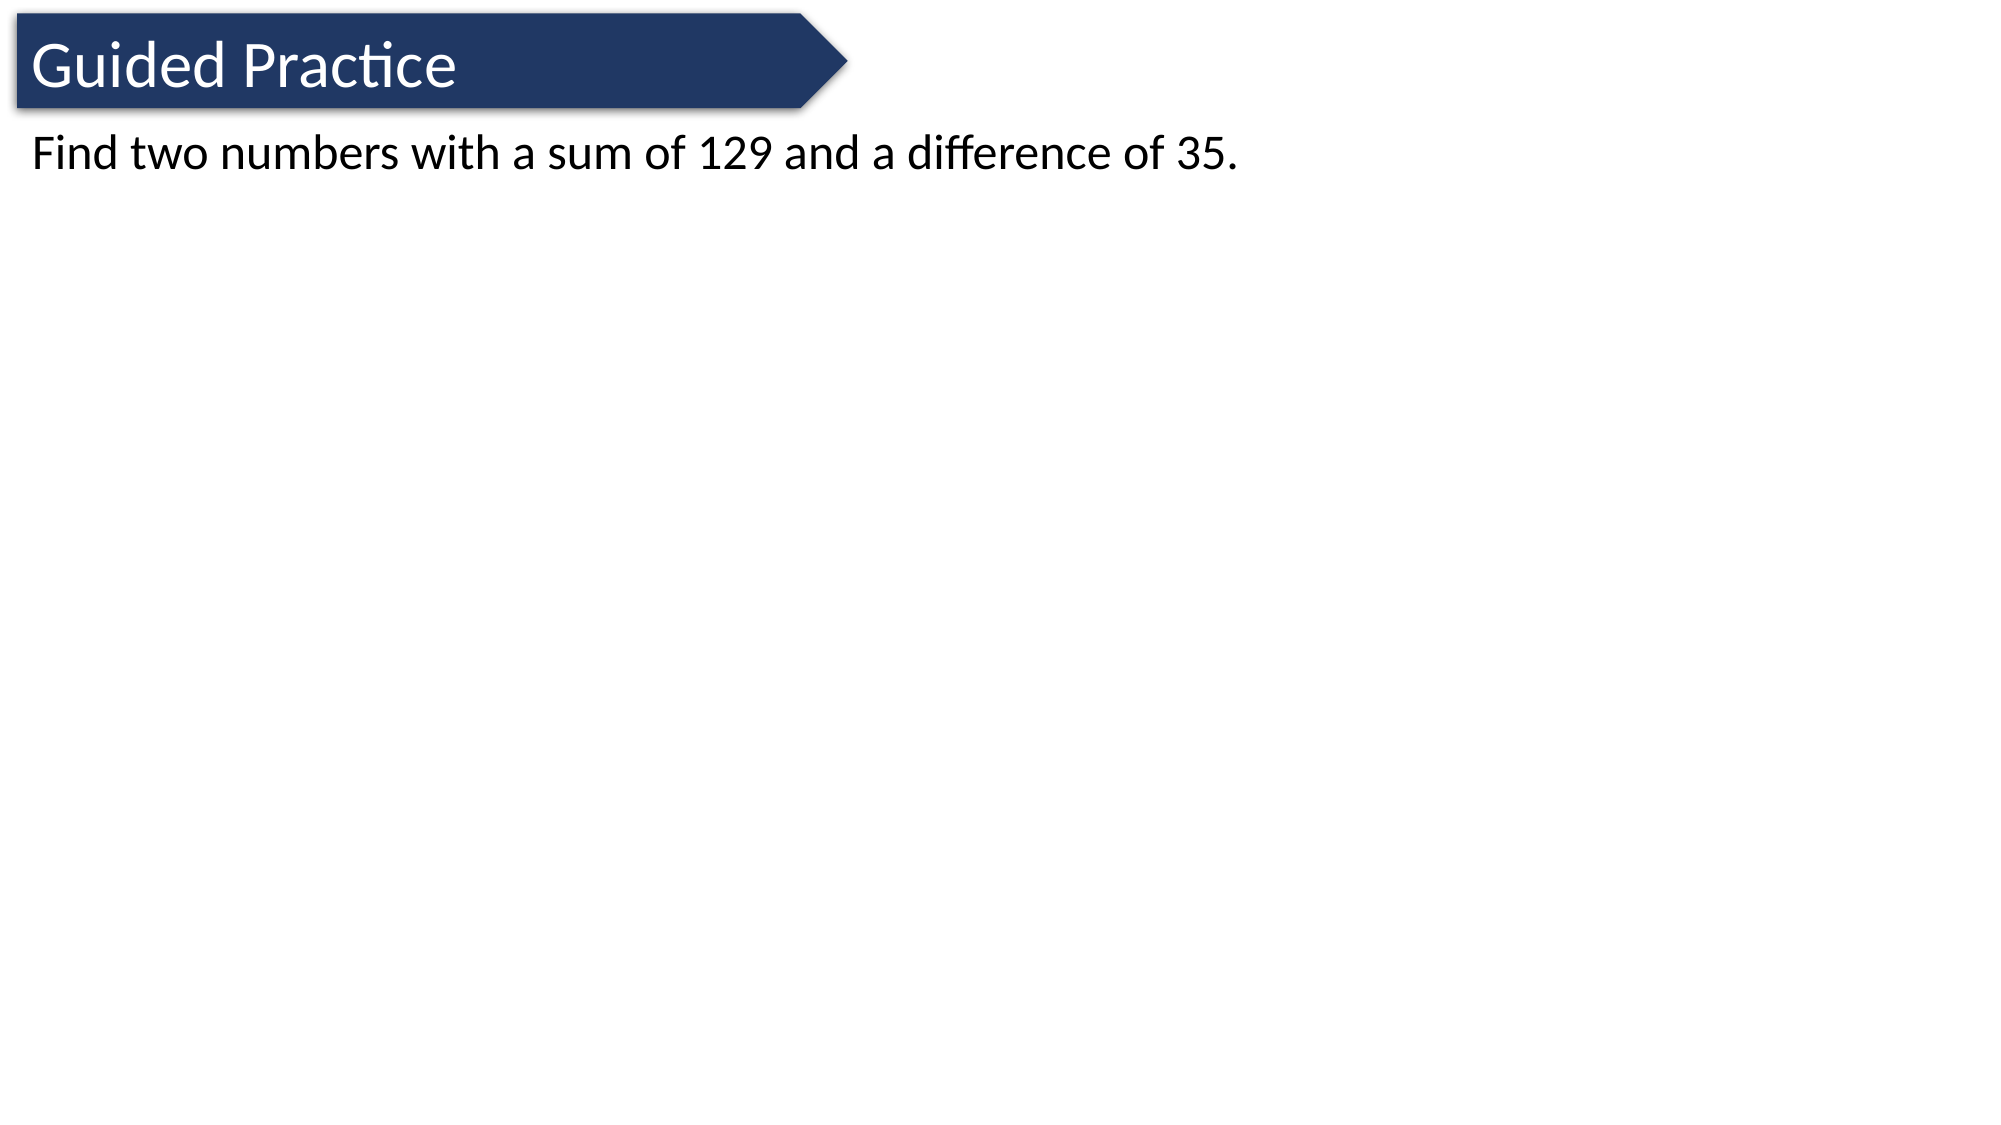

Guided Practice
Find two numbers with a sum of 129 and a difference of 35.